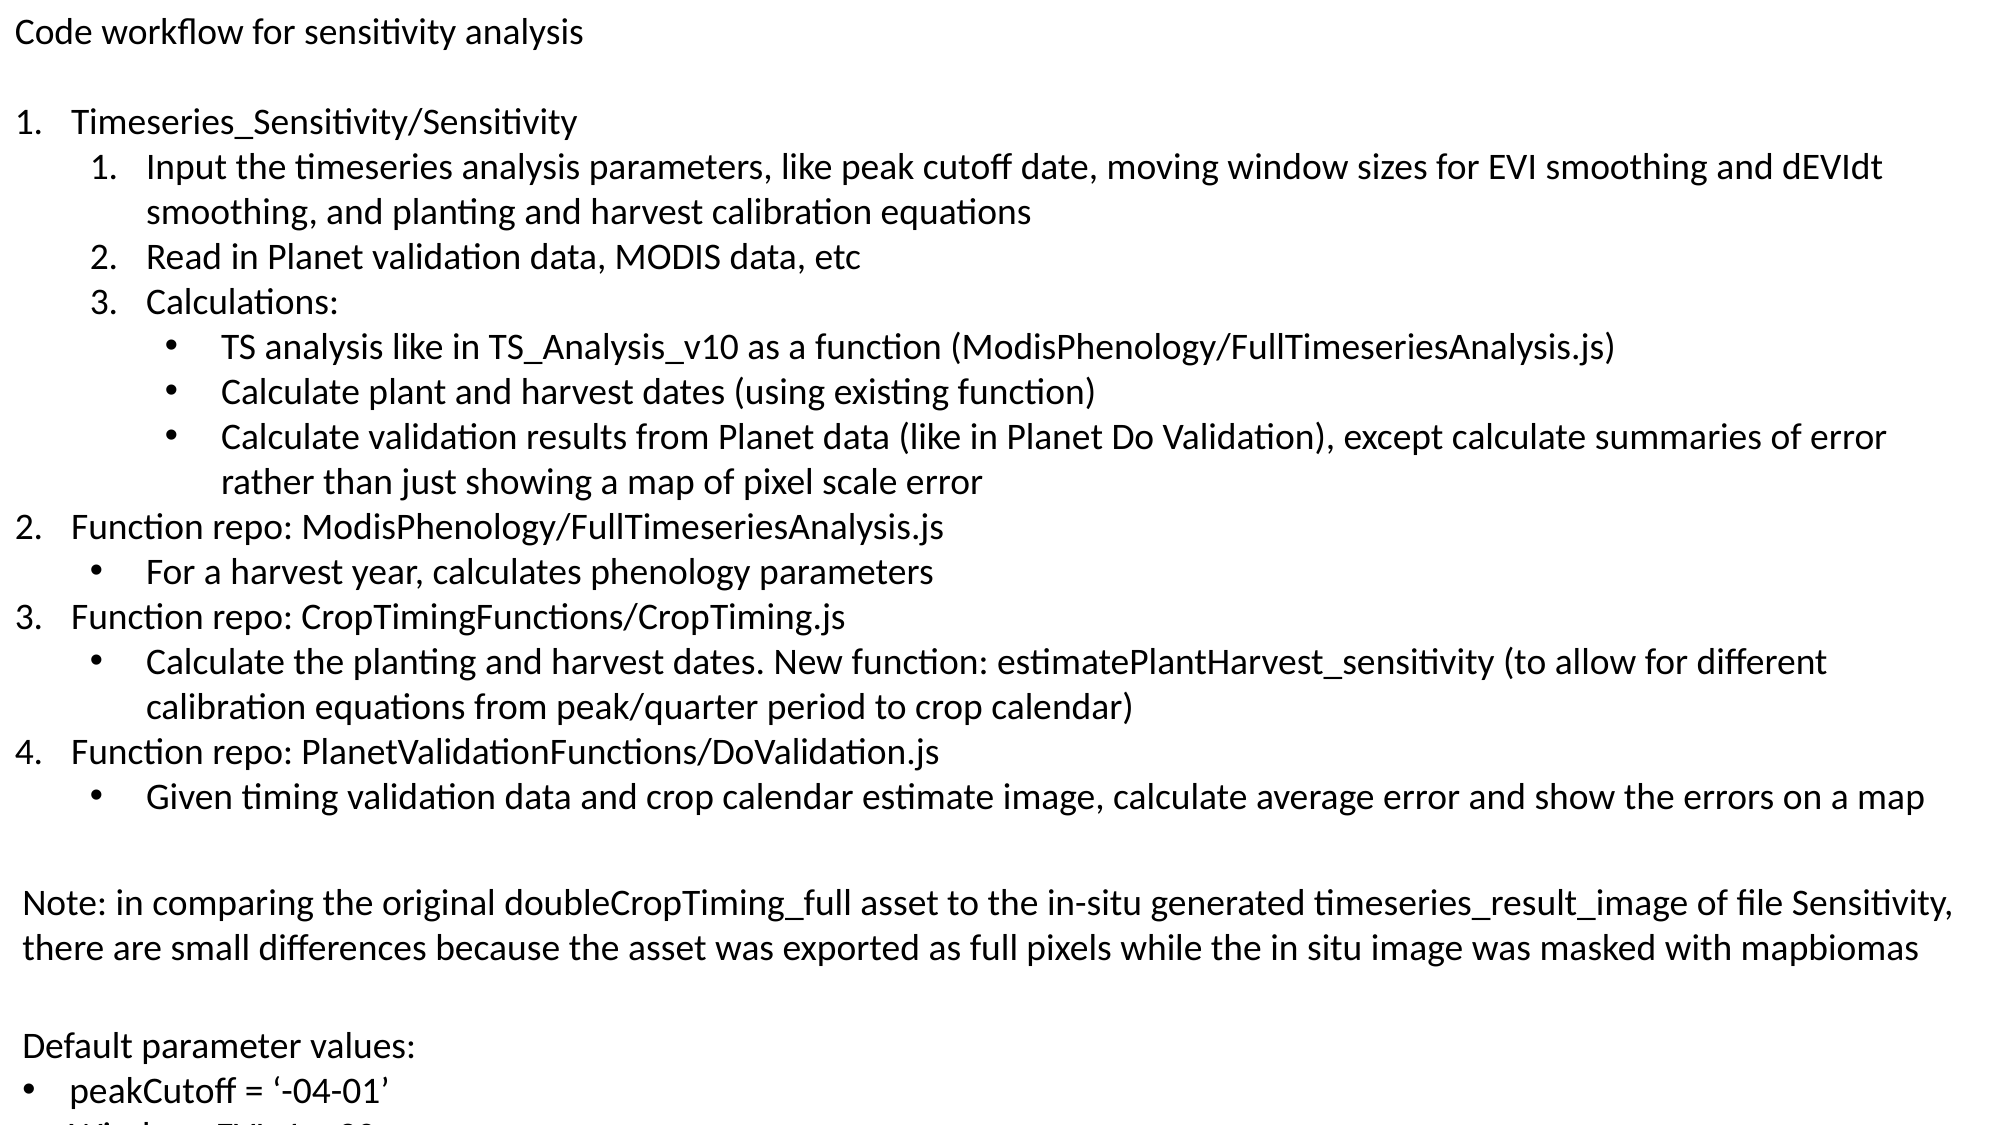

Code workflow for sensitivity analysis

Timeseries_Sensitivity/Sensitivity
Input the timeseries analysis parameters, like peak cutoff date, moving window sizes for EVI smoothing and dEVIdt smoothing, and planting and harvest calibration equations
Read in Planet validation data, MODIS data, etc
Calculations:
TS analysis like in TS_Analysis_v10 as a function (ModisPhenology/FullTimeseriesAnalysis.js)
Calculate plant and harvest dates (using existing function)
Calculate validation results from Planet data (like in Planet Do Validation), except calculate summaries of error rather than just showing a map of pixel scale error
Function repo: ModisPhenology/FullTimeseriesAnalysis.js
For a harvest year, calculates phenology parameters
Function repo: CropTimingFunctions/CropTiming.js
Calculate the planting and harvest dates. New function: estimatePlantHarvest_sensitivity (to allow for different calibration equations from peak/quarter period to crop calendar)
Function repo: PlanetValidationFunctions/DoValidation.js
Given timing validation data and crop calendar estimate image, calculate average error and show the errors on a map
Note: in comparing the original doubleCropTiming_full asset to the in-situ generated timeseries_result_image of file Sensitivity, there are small differences because the asset was exported as full pixels while the in situ image was masked with mapbiomas
Default parameter values:
peakCutoff = ‘-04-01’
Window_EVI_1 = 20
Window_EVI_2 = 30
Window_dEVI = 50
Planting_param = 1.5
harvest_param = 1